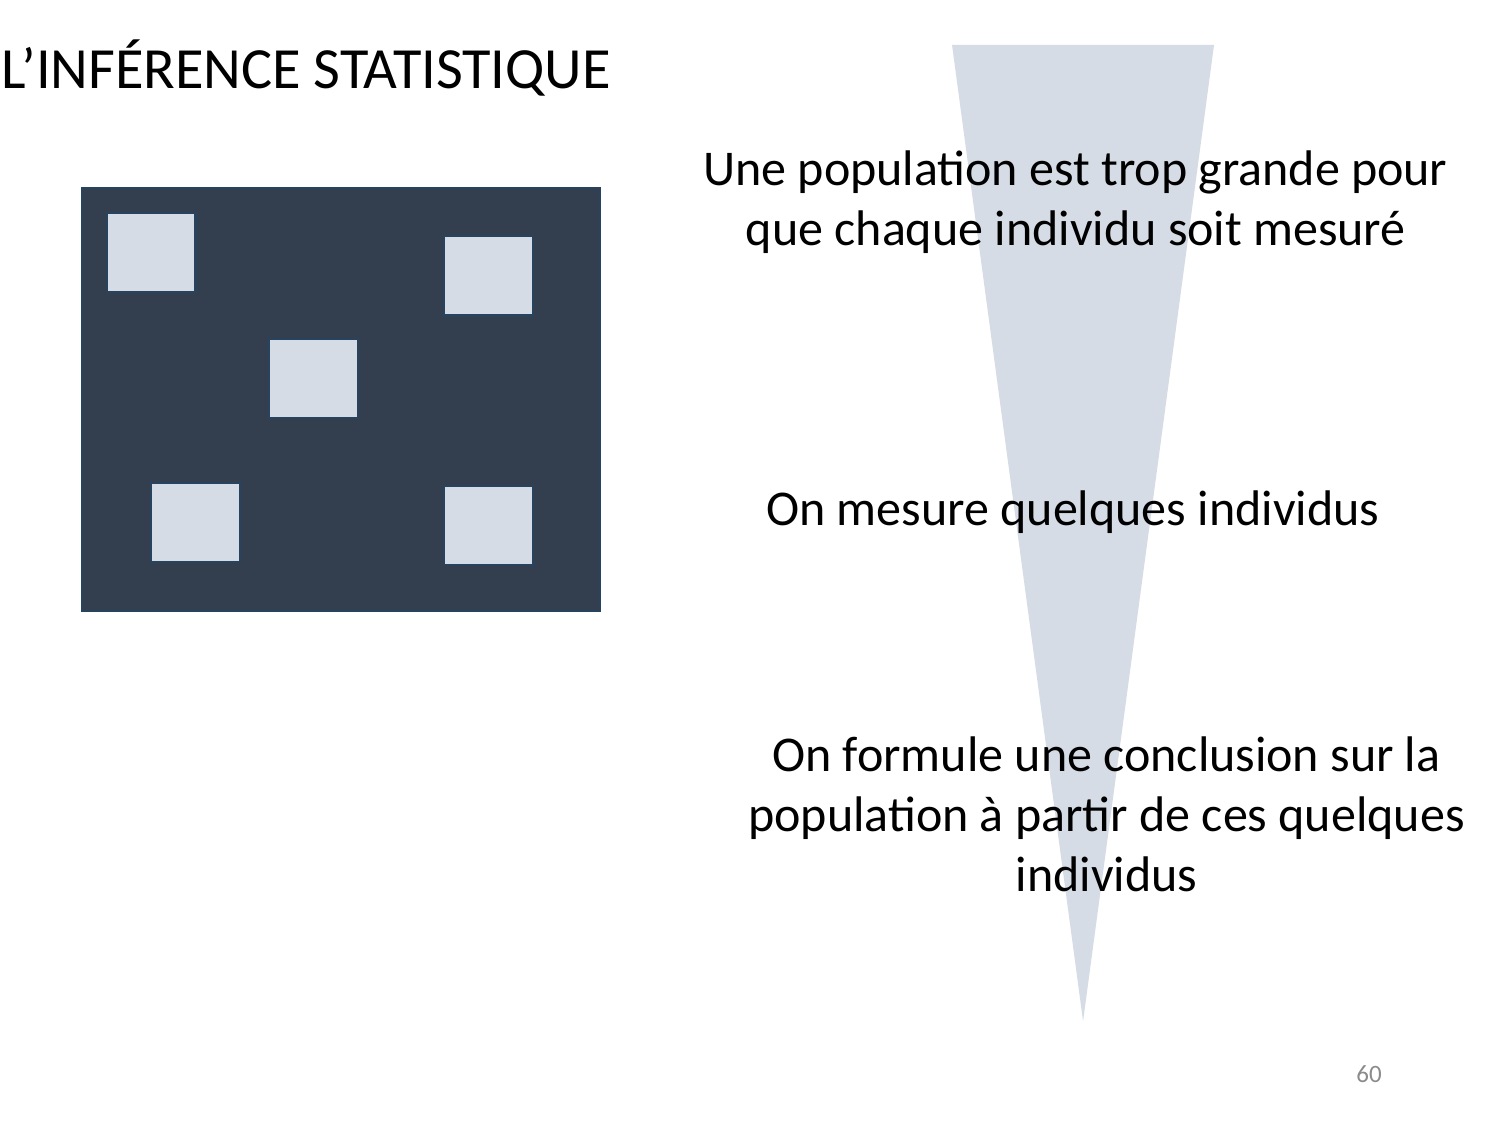

L’inférence statistique

Une population est trop grande pour que chaque individu soit mesuré

On mesure quelques individus

On formule une conclusion sur la population à partir de ces quelques individus
60